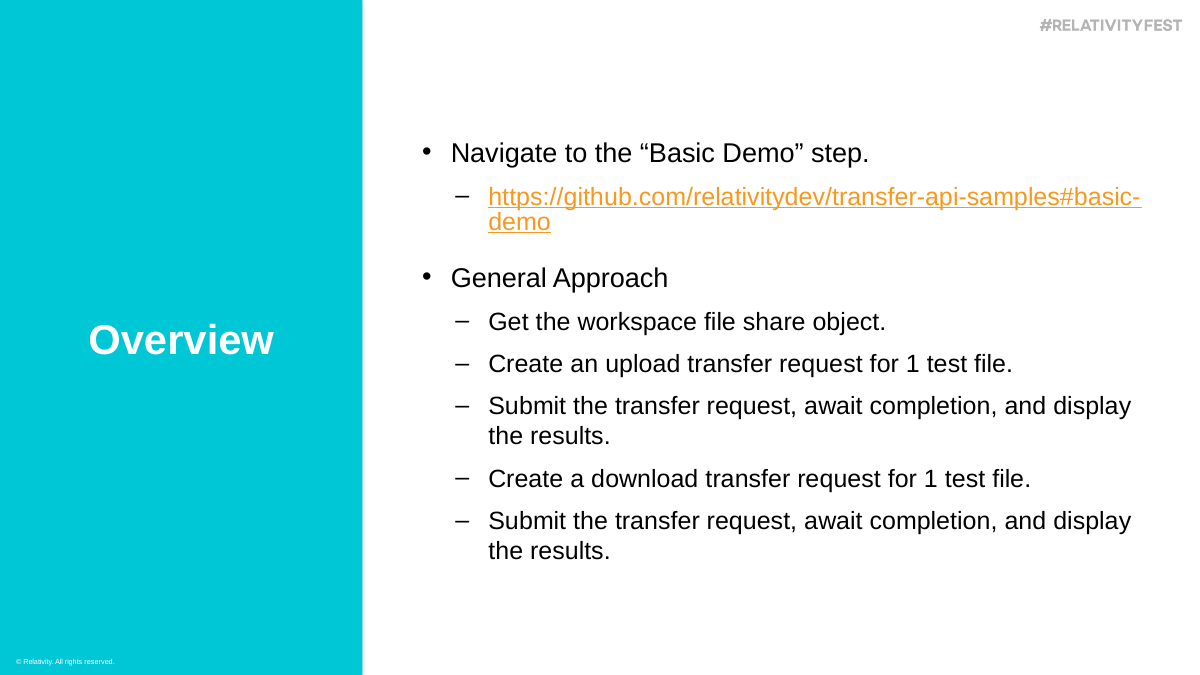

Navigate to the “Basic Demo” step.
https://github.com/relativitydev/transfer-api-samples#basic-demo
General Approach
Get the workspace file share object.
Create an upload transfer request for 1 test file.
Submit the transfer request, await completion, and display the results.
Create a download transfer request for 1 test file.
Submit the transfer request, await completion, and display the results.
Overview